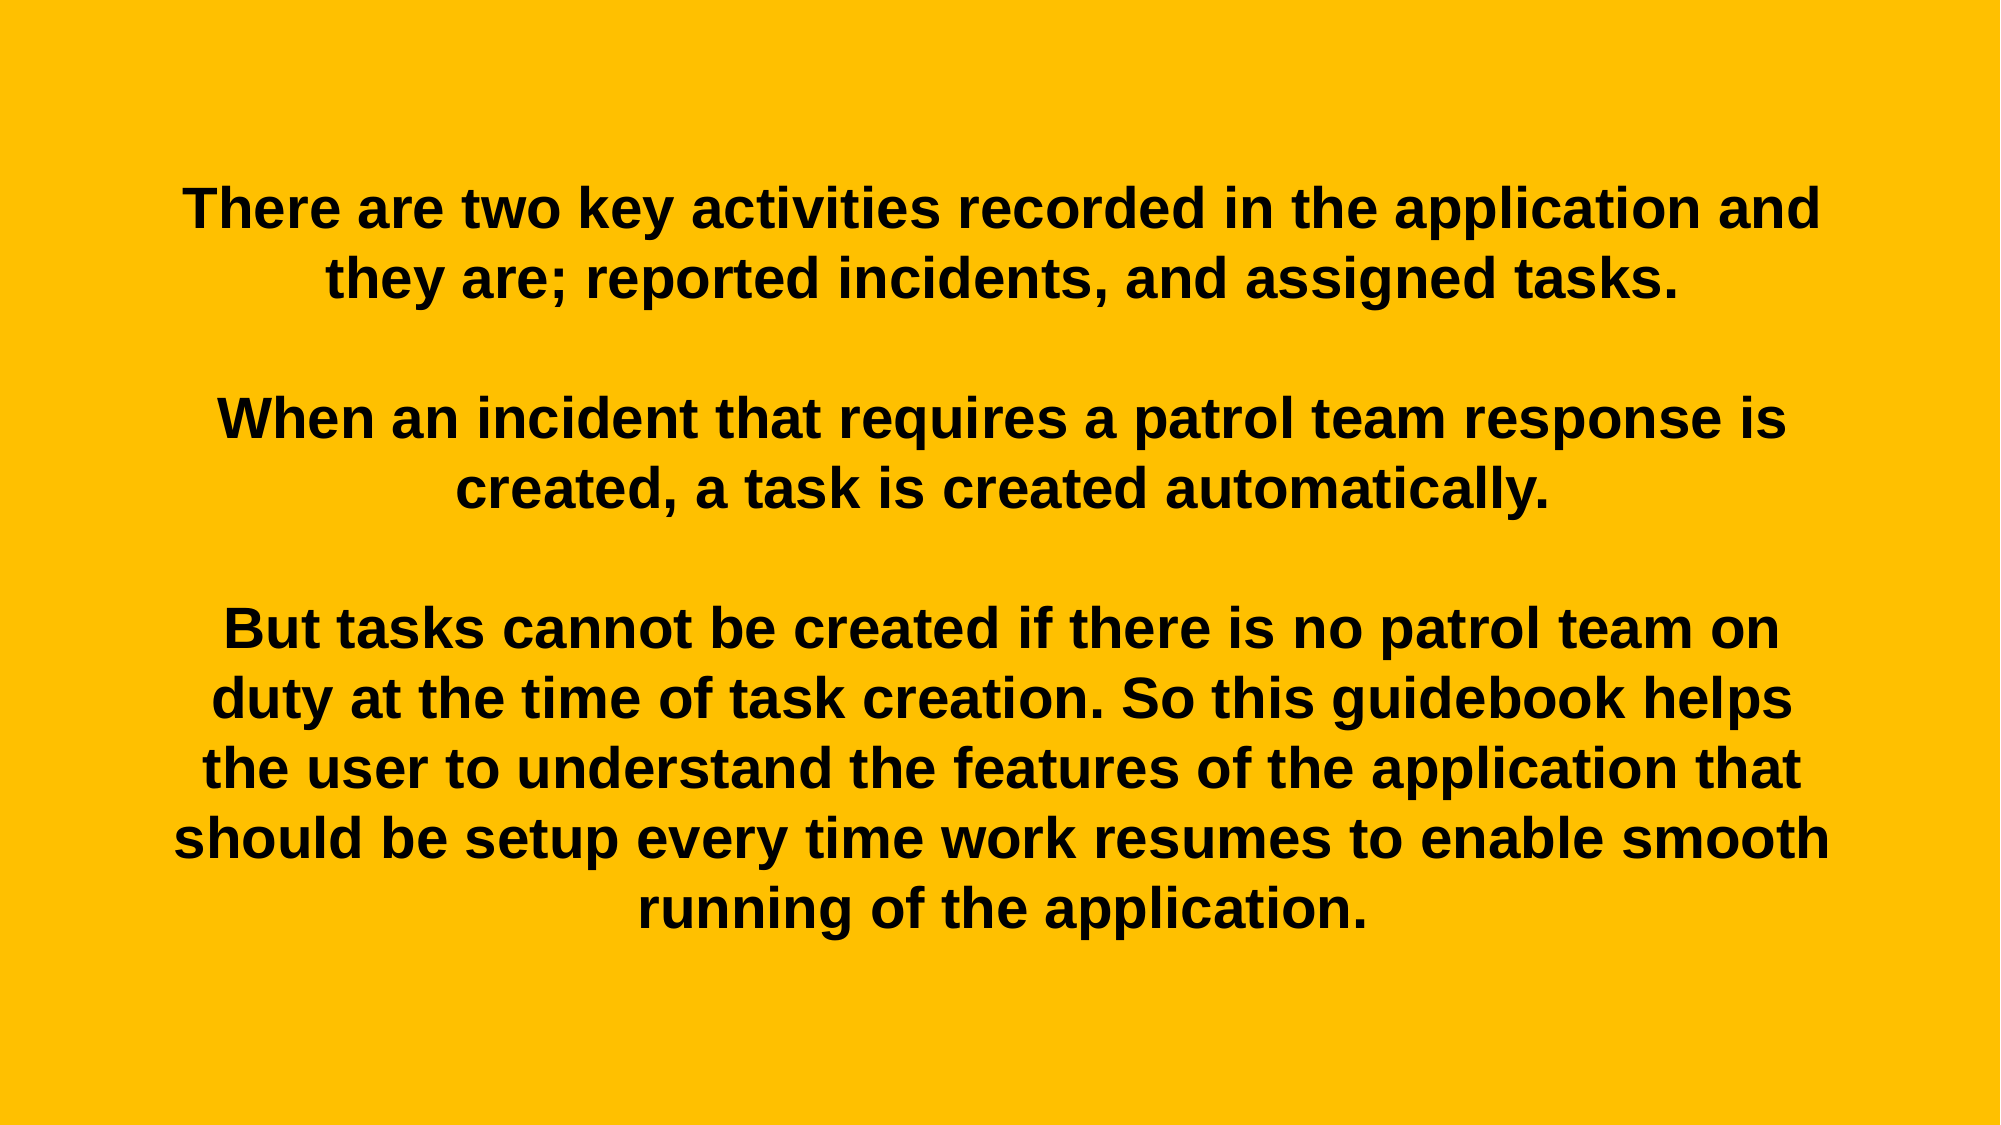

There are two key activities recorded in the application and they are; reported incidents, and assigned tasks.

When an incident that requires a patrol team response is created, a task is created automatically.

But tasks cannot be created if there is no patrol team on duty at the time of task creation. So this guidebook helps the user to understand the features of the application that should be setup every time work resumes to enable smooth running of the application.